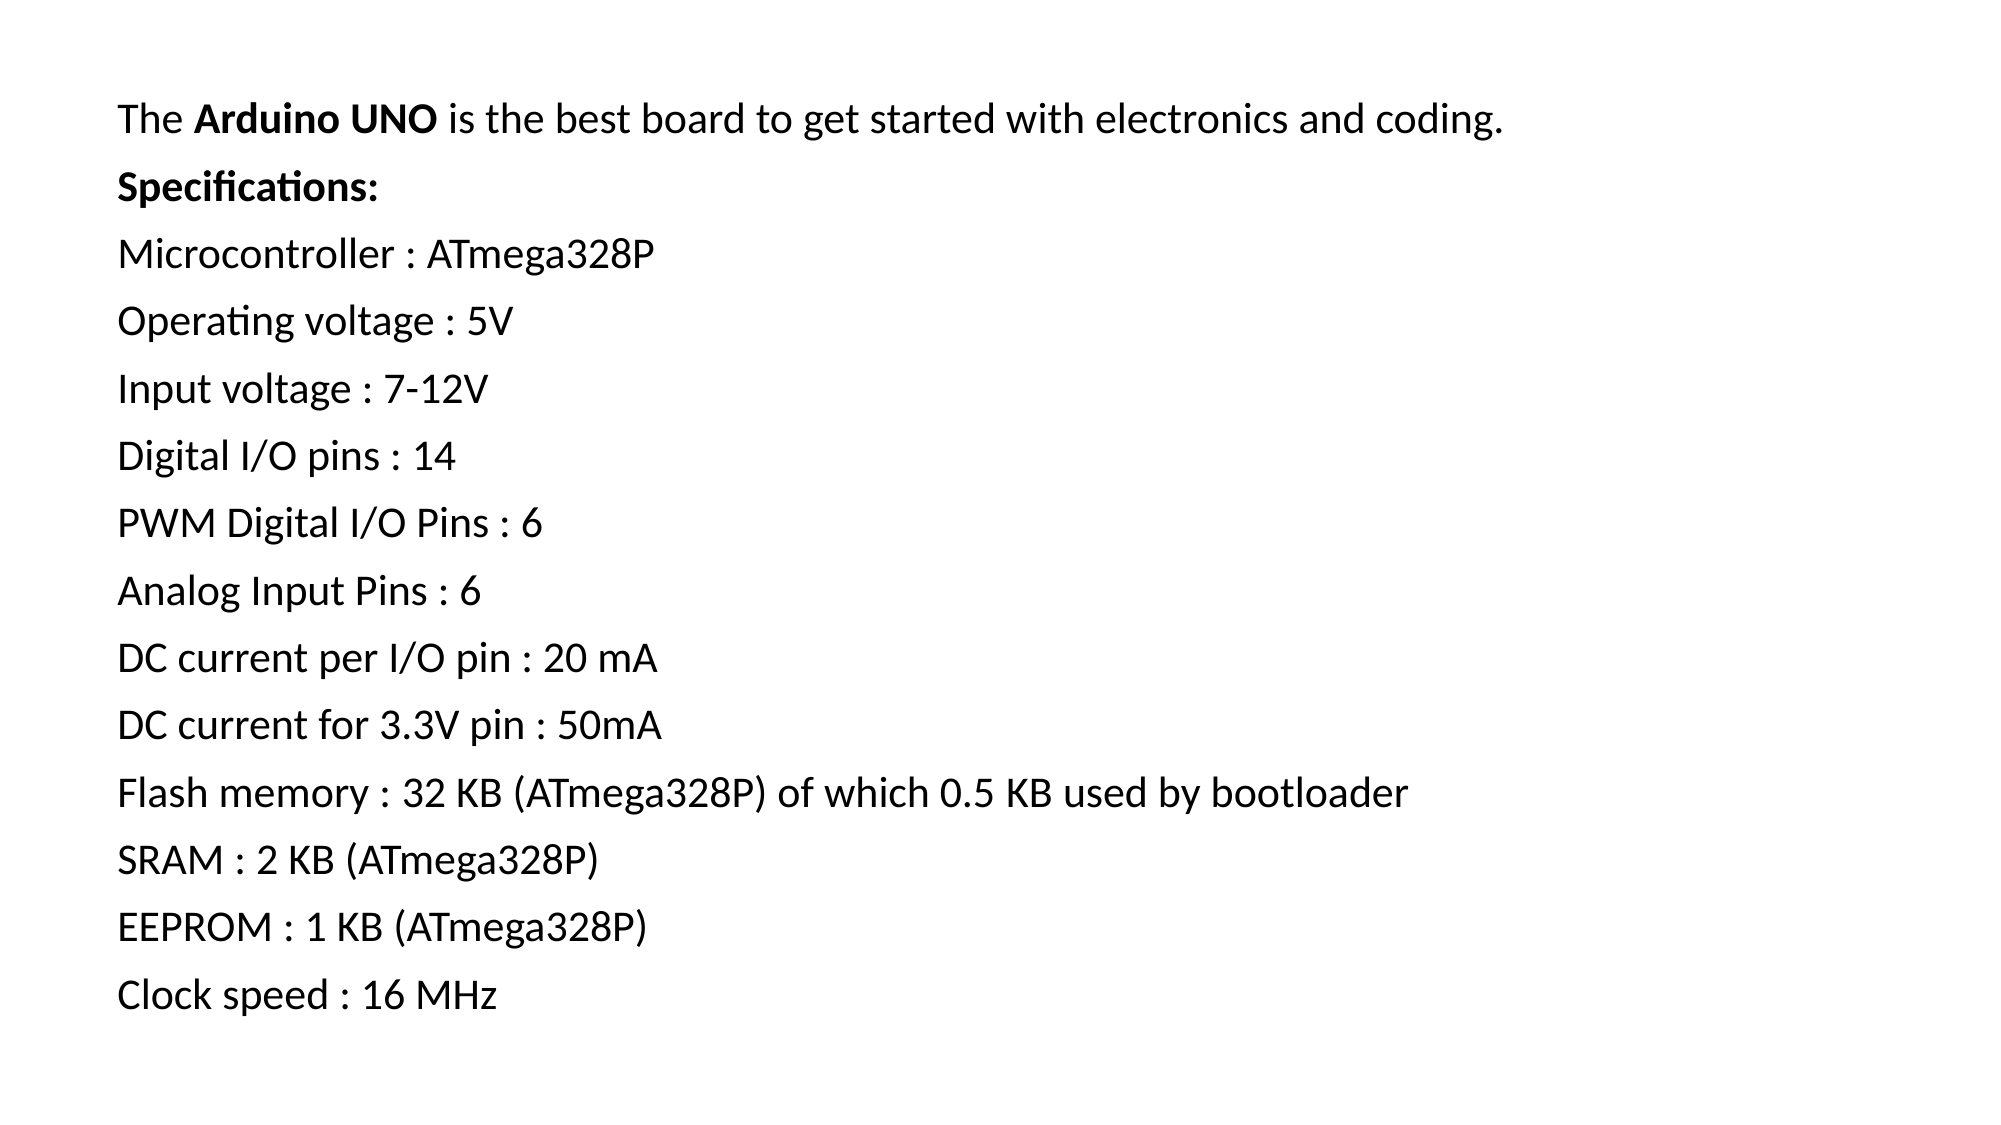

The Arduino UNO is the best board to get started with electronics and coding.
Specifications:
Microcontroller : ATmega328P
Operating voltage : 5V
Input voltage : 7-12V
Digital I/O pins : 14
PWM Digital I/O Pins : 6
Analog Input Pins : 6
DC current per I/O pin : 20 mA
DC current for 3.3V pin : 50mA
Flash memory : 32 KB (ATmega328P) of which 0.5 KB used by bootloader
SRAM : 2 KB (ATmega328P)
EEPROM : 1 KB (ATmega328P)
Clock speed : 16 MHz